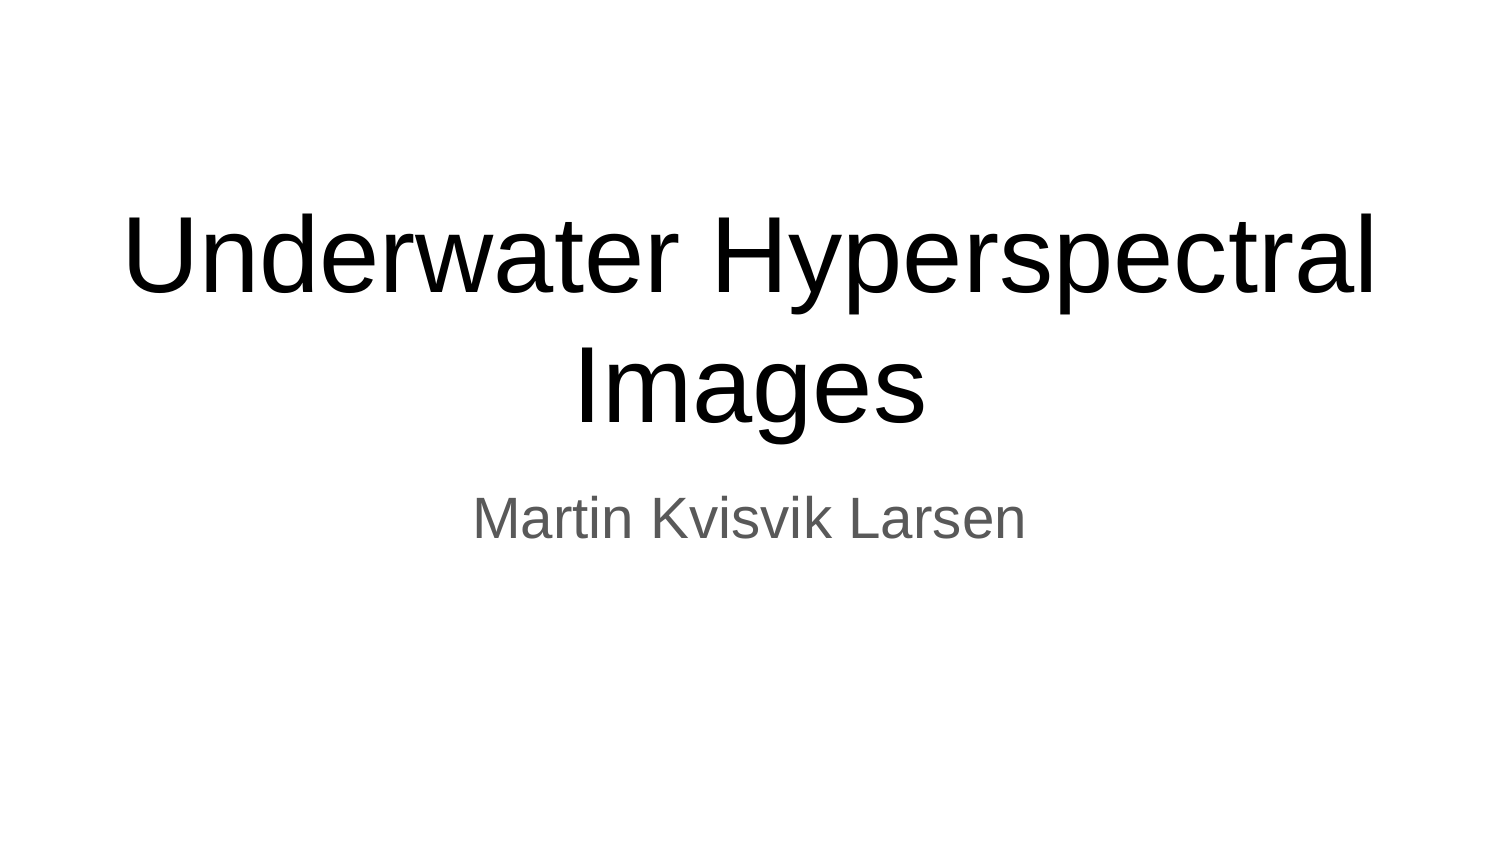

# Underwater Hyperspectral Images
Martin Kvisvik Larsen